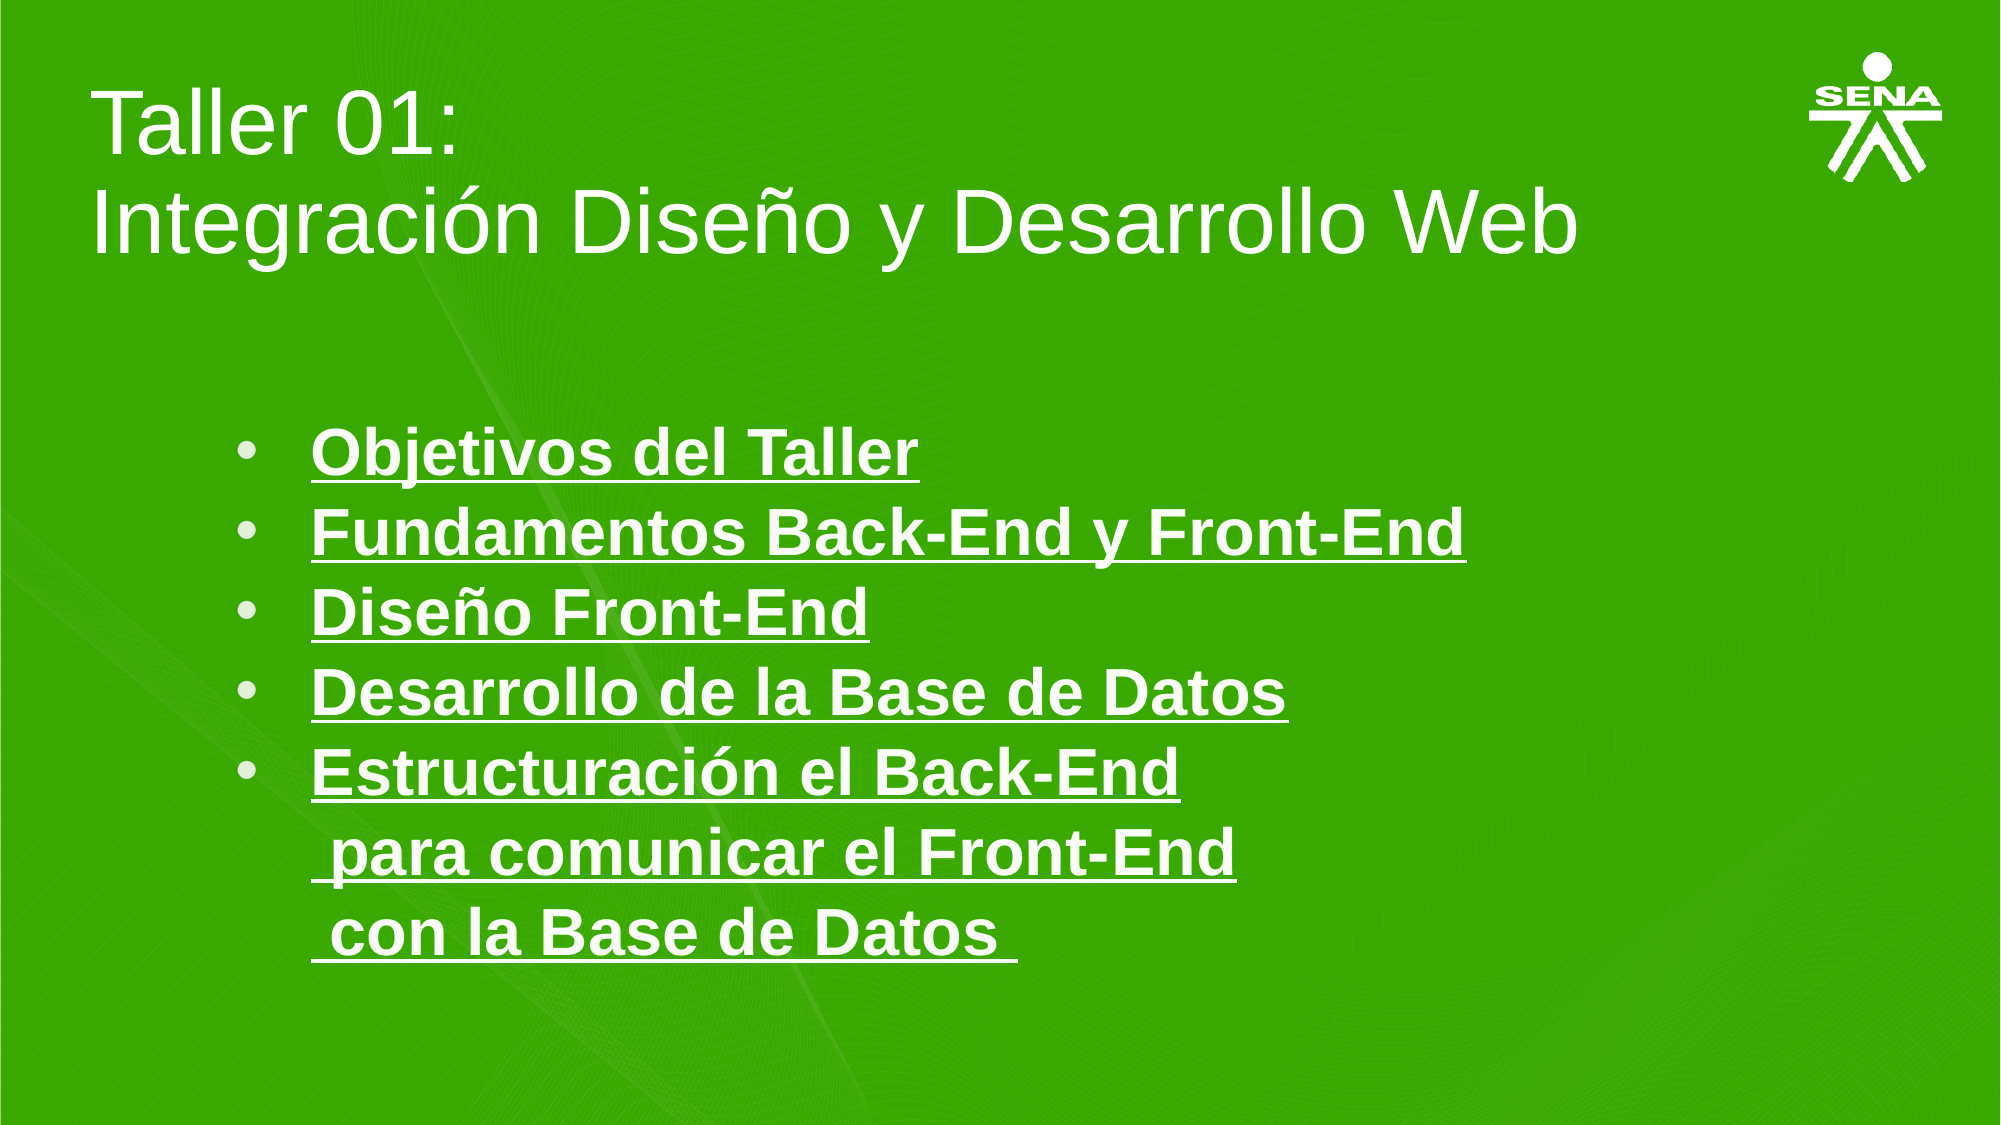

Taller 01:
Integración Diseño y Desarrollo Web
Objetivos del Taller
Fundamentos Back-End y Front-End
Diseño Front-End
Desarrollo de la Base de Datos
Estructuración el Back-End para comunicar el Front-End con la Base de Datos